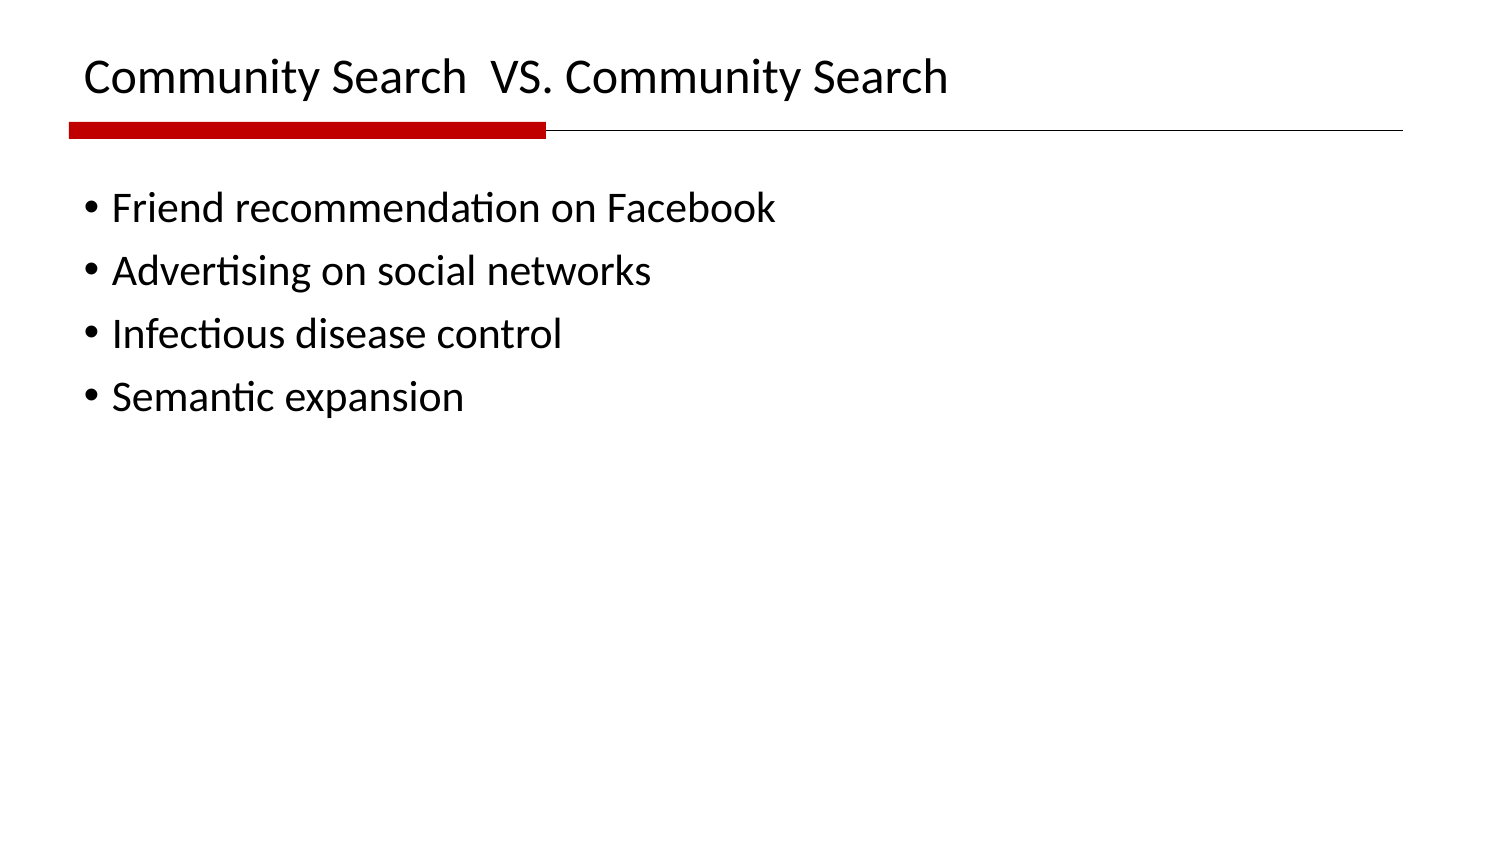

Community Search  VS. Community Search

Friend recommendation on Facebook
Advertising on social networks
Infectious disease control
Semantic expansion